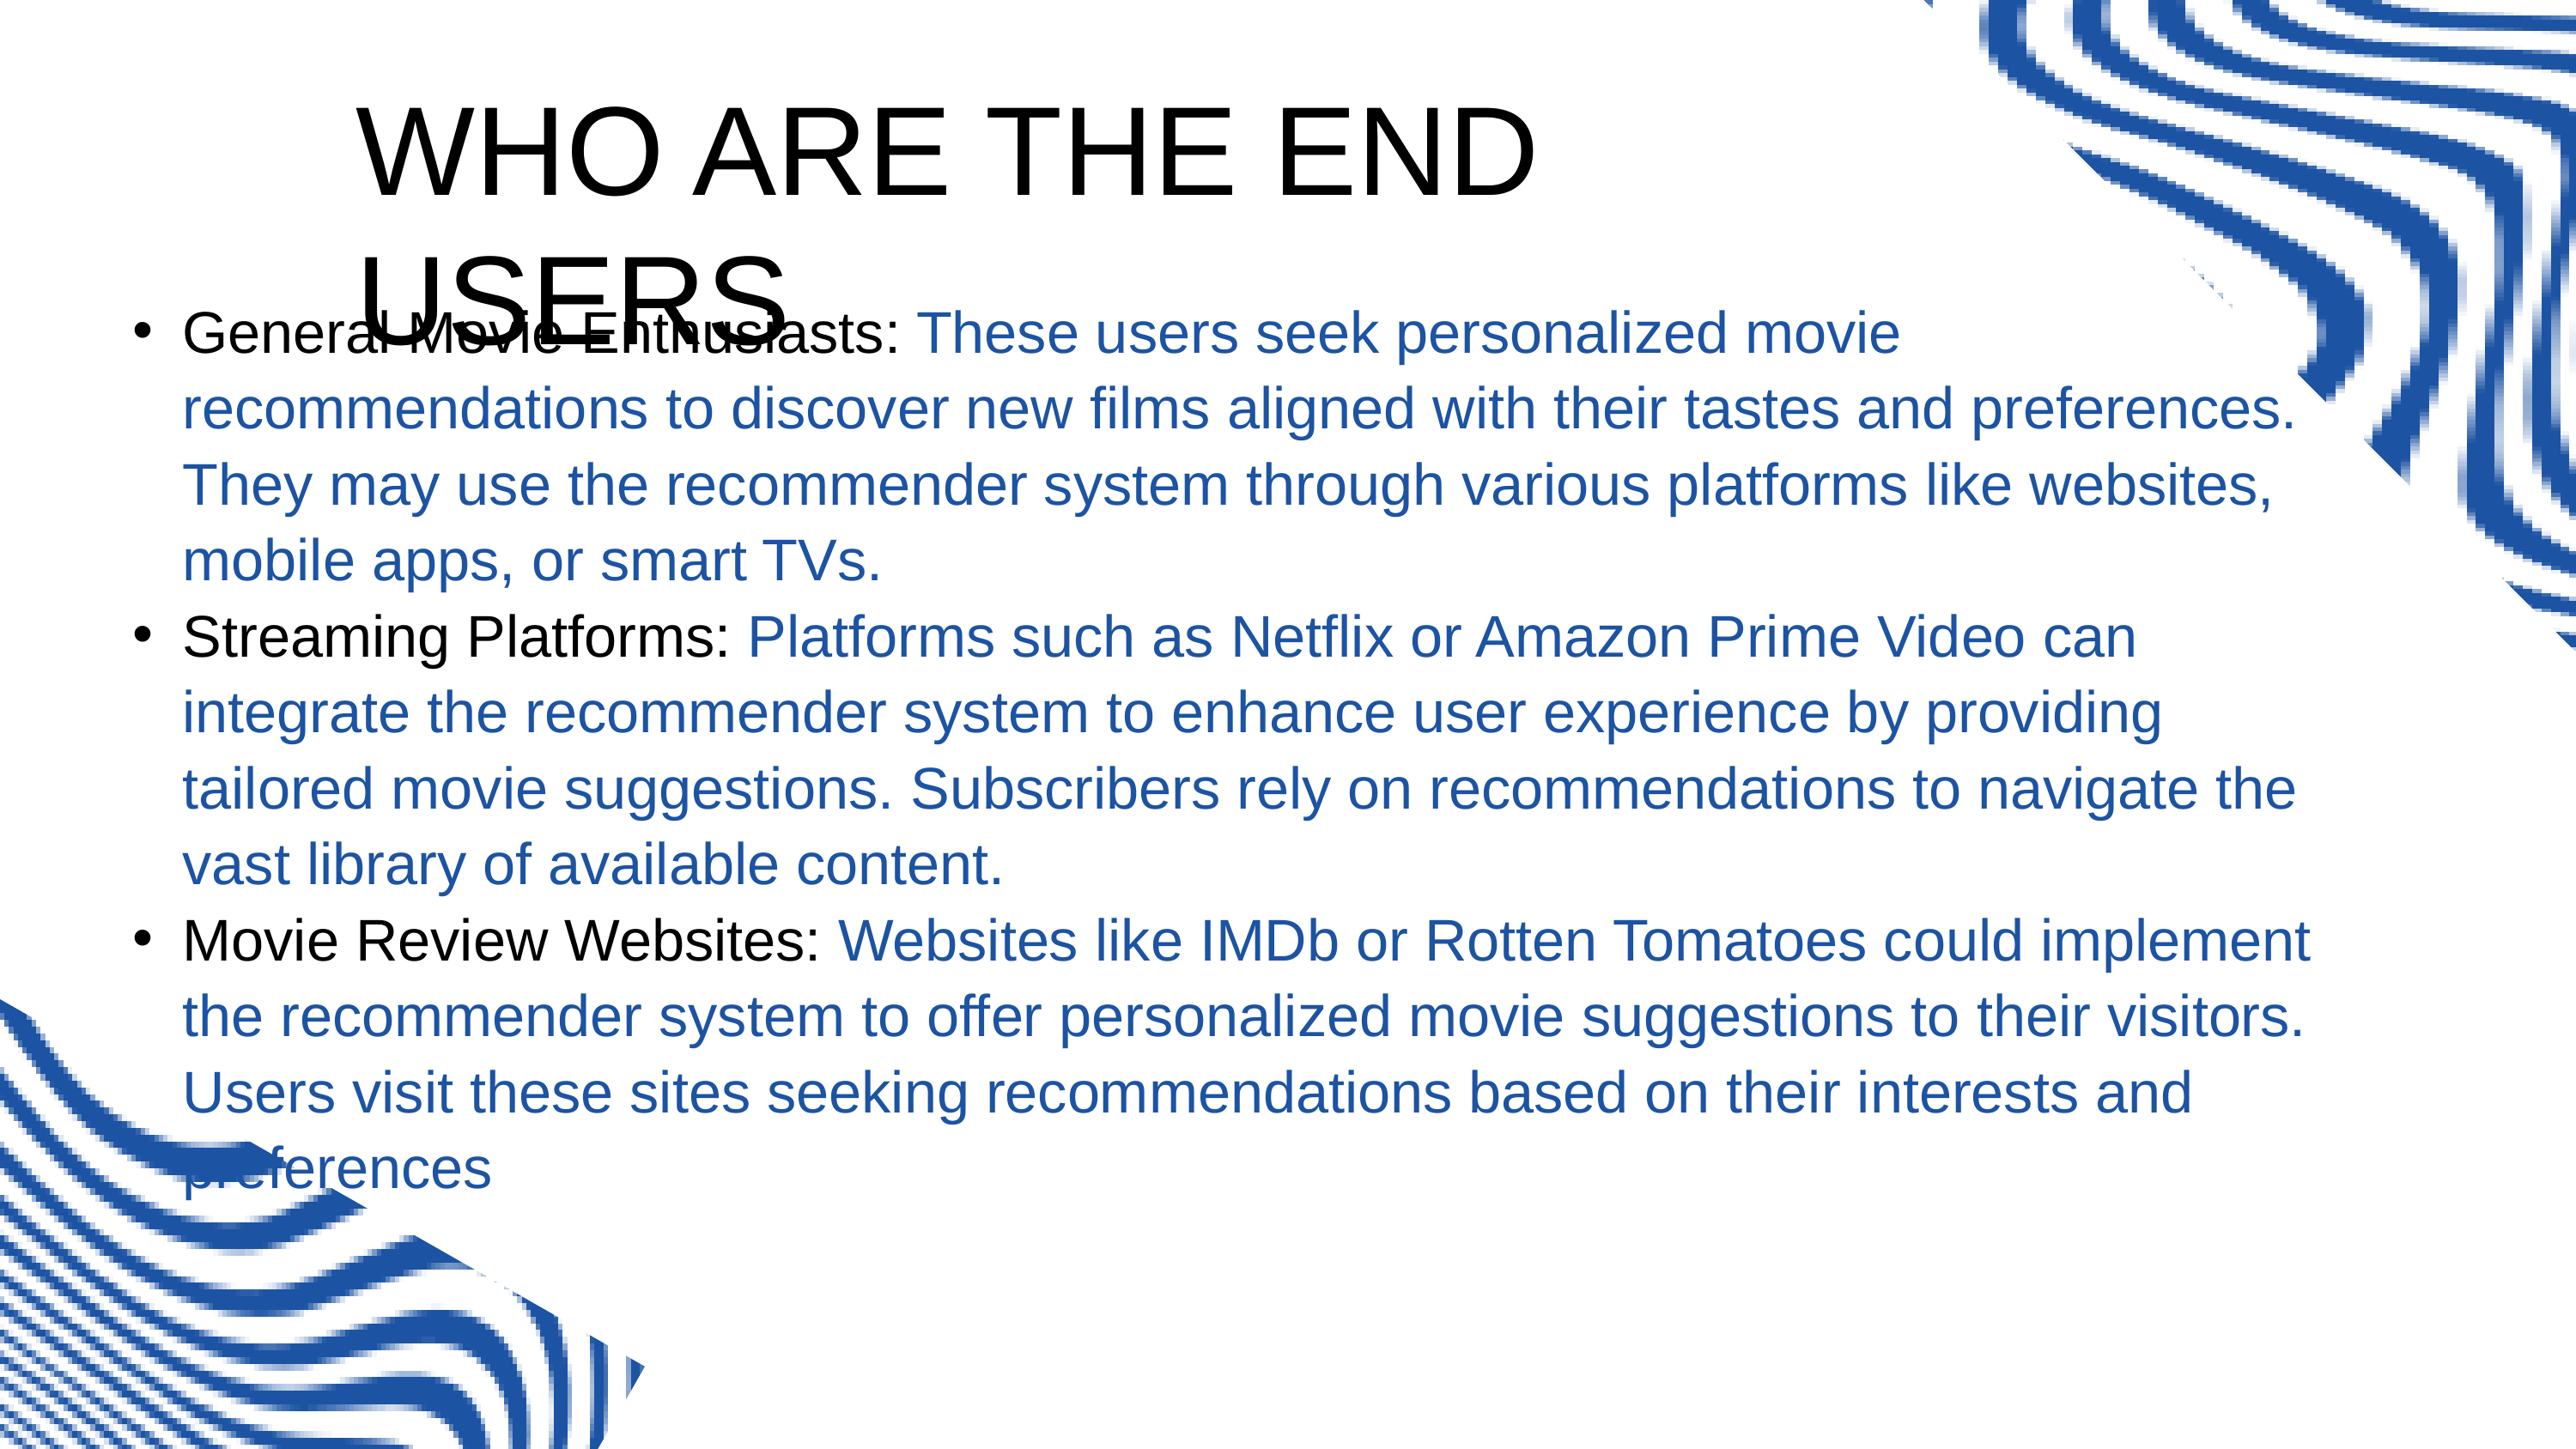

WHO ARE THE END USERS
General Movie Enthusiasts: These users seek personalized movie recommendations to discover new films aligned with their tastes and preferences. They may use the recommender system through various platforms like websites, mobile apps, or smart TVs.
Streaming Platforms: Platforms such as Netflix or Amazon Prime Video can integrate the recommender system to enhance user experience by providing tailored movie suggestions. Subscribers rely on recommendations to navigate the vast library of available content.
Movie Review Websites: Websites like IMDb or Rotten Tomatoes could implement the recommender system to offer personalized movie suggestions to their visitors. Users visit these sites seeking recommendations based on their interests and preferences